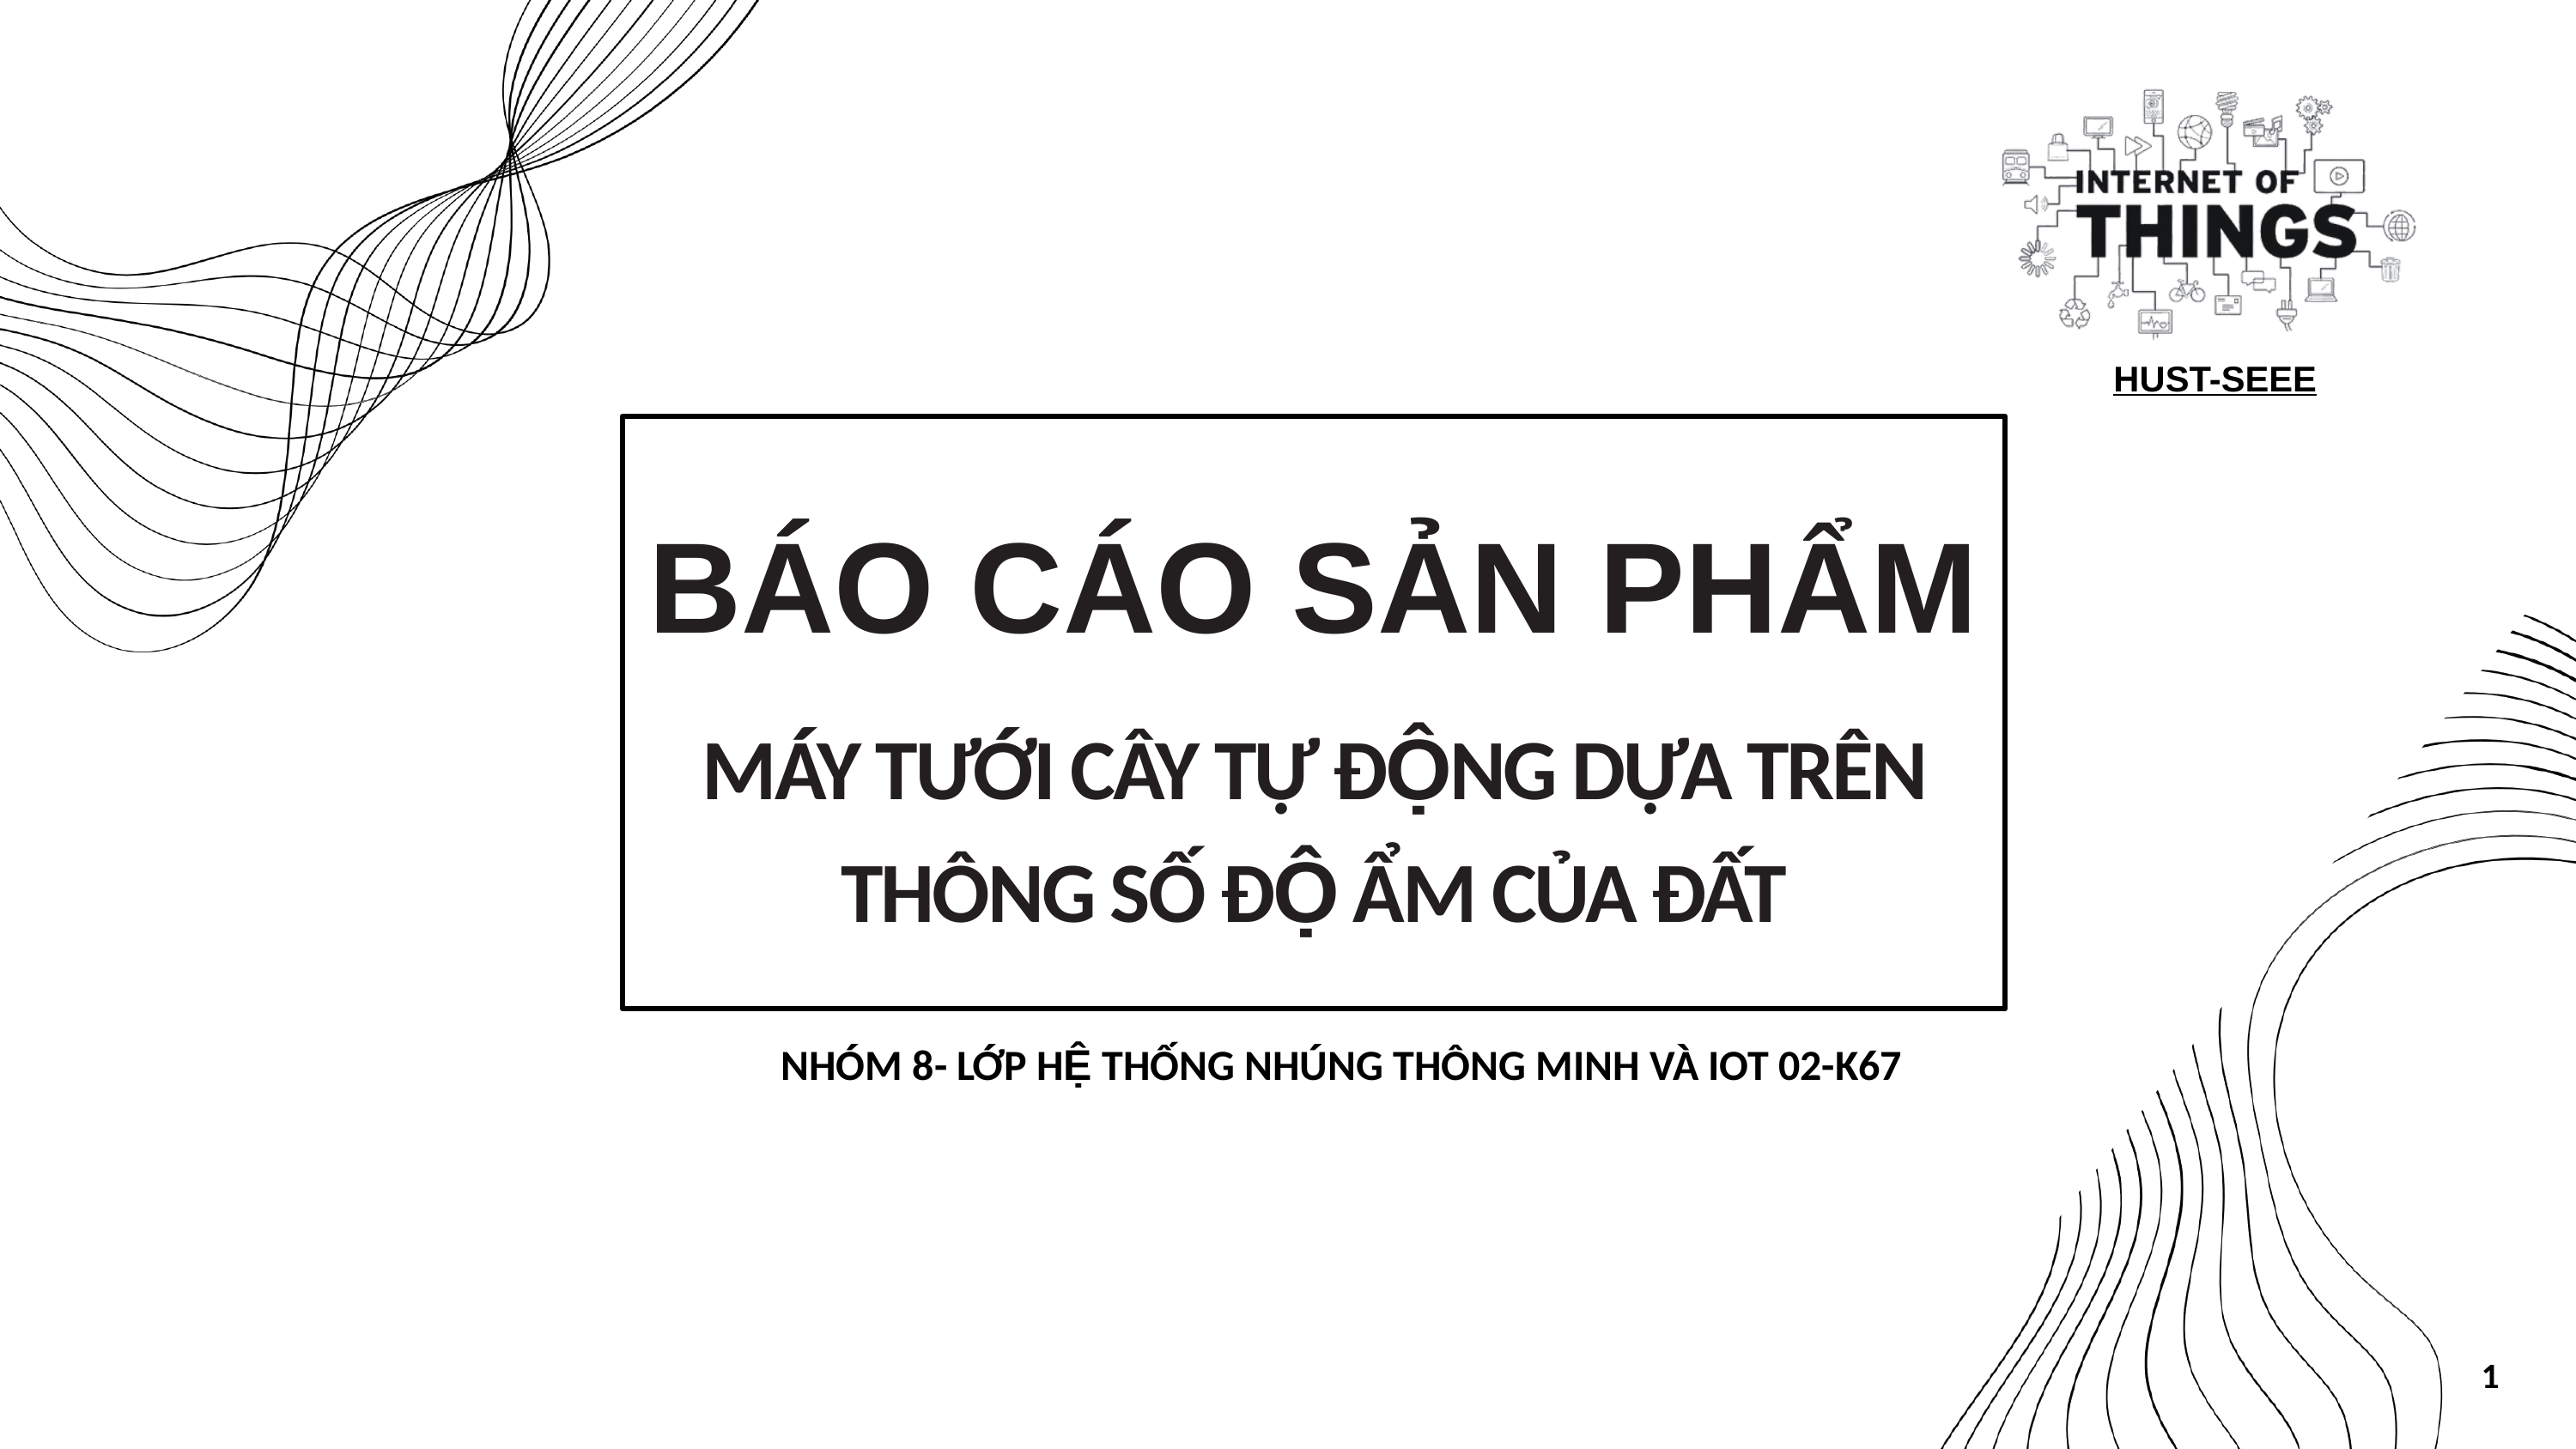

HUST-SEEE

BÁO CÁO SẢN PHẨM
MÁY TƯỚI CÂY TỰ ĐỘNG DỰA TRÊN THÔNG SỐ ĐỘ ẨM CỦA ĐẤT

NHÓM 8- LỚP HỆ THỐNG NHÚNG THÔNG MINH VÀ IOT 02-K67

1